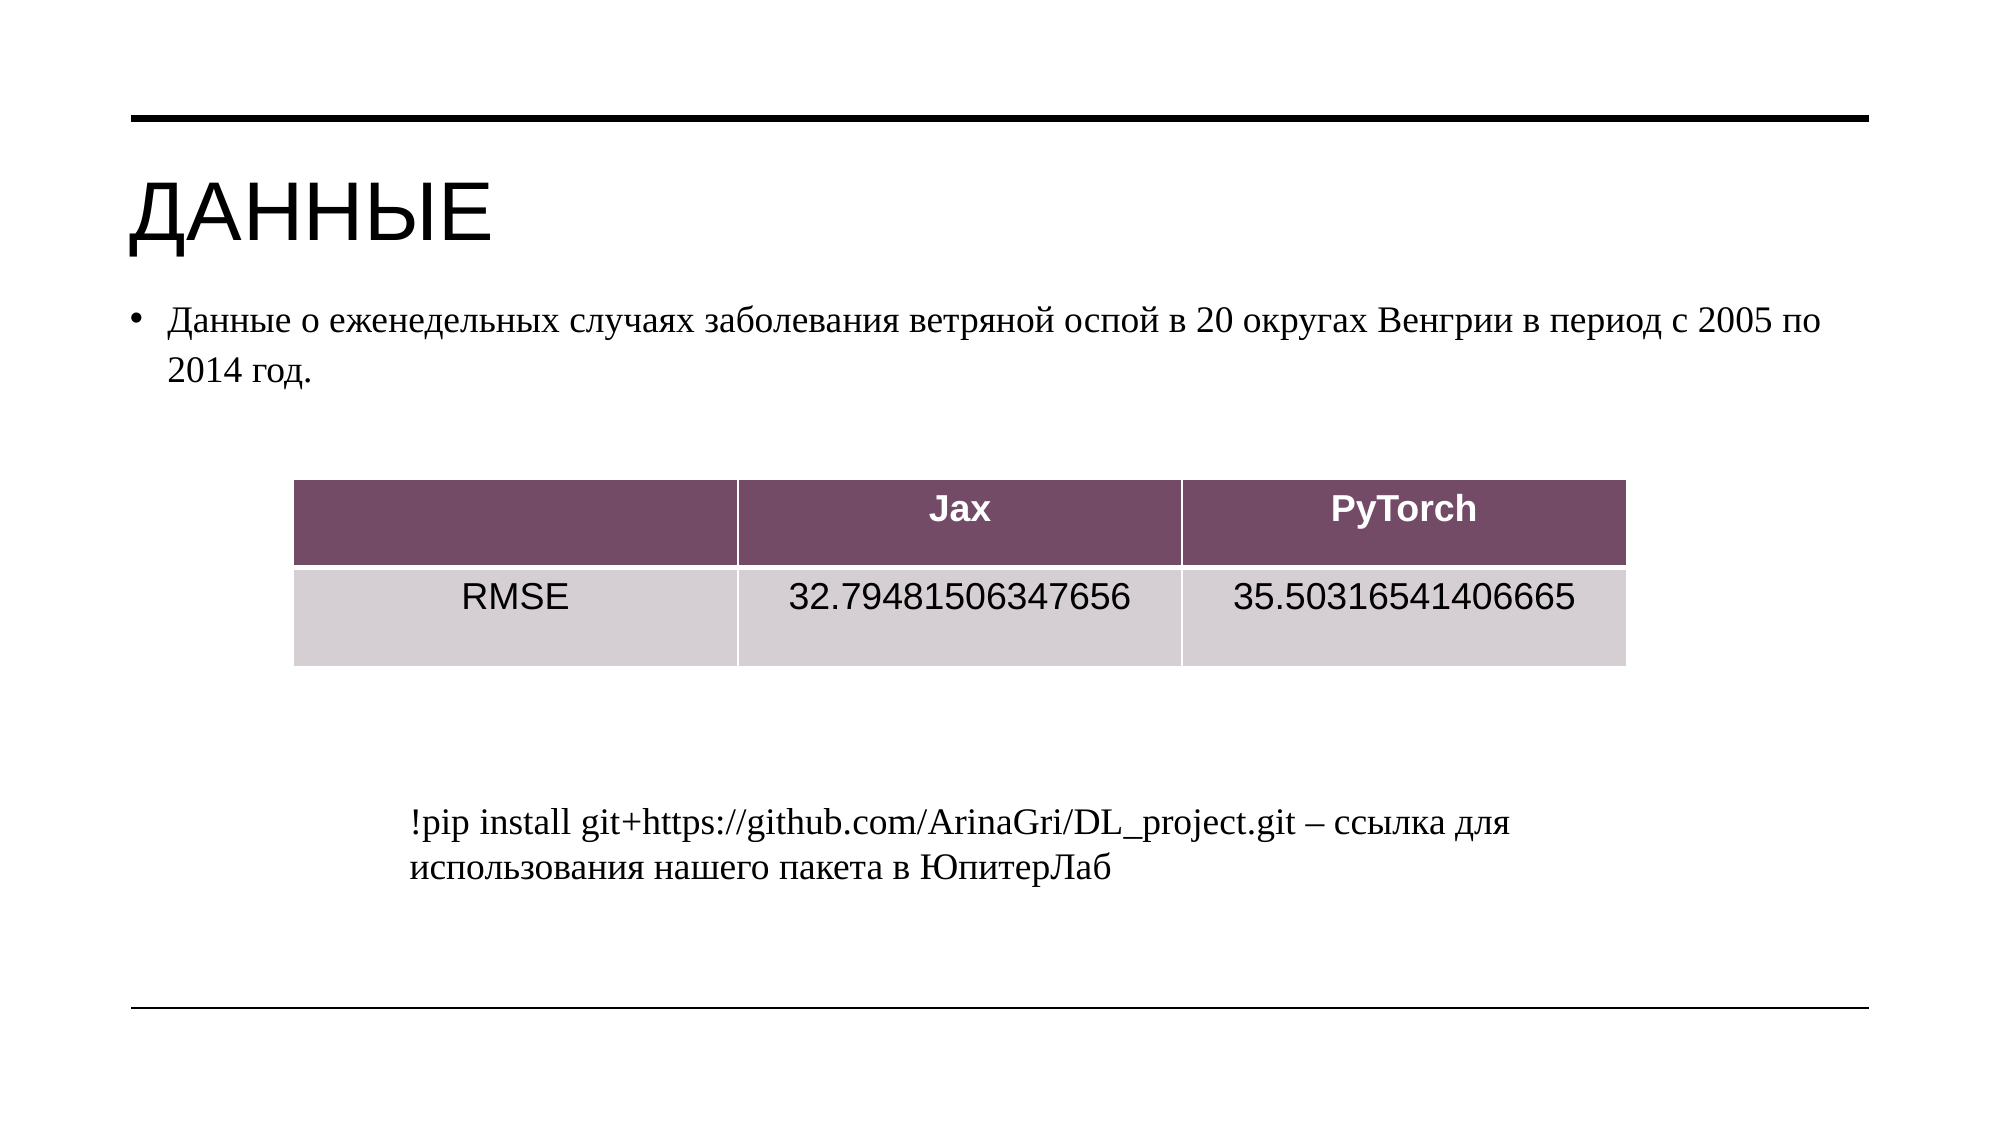

# Данные
Данные о еженедельных случаях заболевания ветряной оспой в 20 округах Венгрии в период с 2005 по 2014 год.
|  | Jax | PyTorch |
| --- | --- | --- |
| RMSE | 32.79481506347656 | 35.50316541406665 |
!pip install git+https://github.com/ArinaGri/DL_project.git – ссылка для использования нашего пакета в ЮпитерЛаб